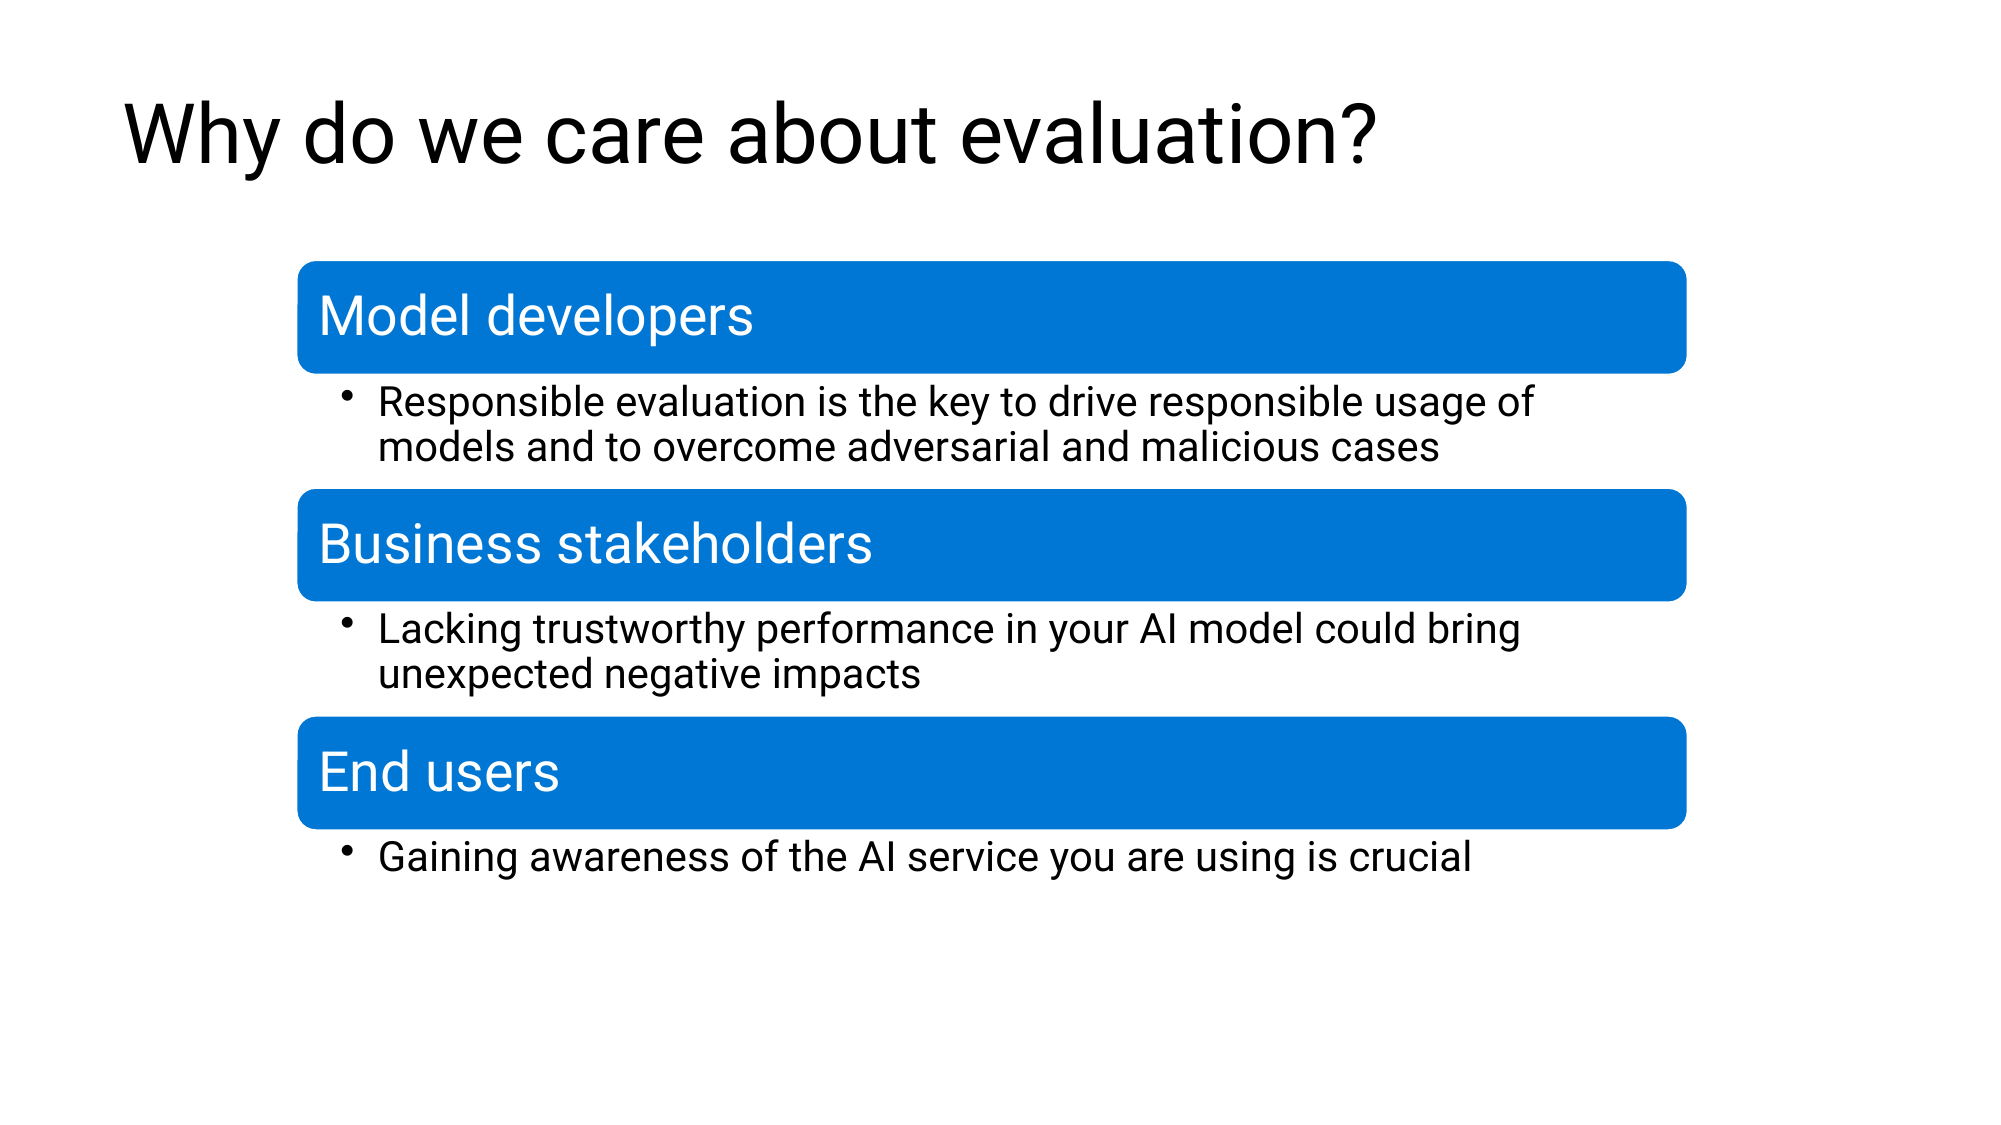

# Why do we care about evaluation?

Model developers

Responsible evaluation is the key to drive responsible usage of models and to overcome adversarial and malicious cases

Business stakeholders

Lacking trustworthy performance in your AI model could bring unexpected negative impacts

End users

Gaining awareness of the AI service you are using is crucial